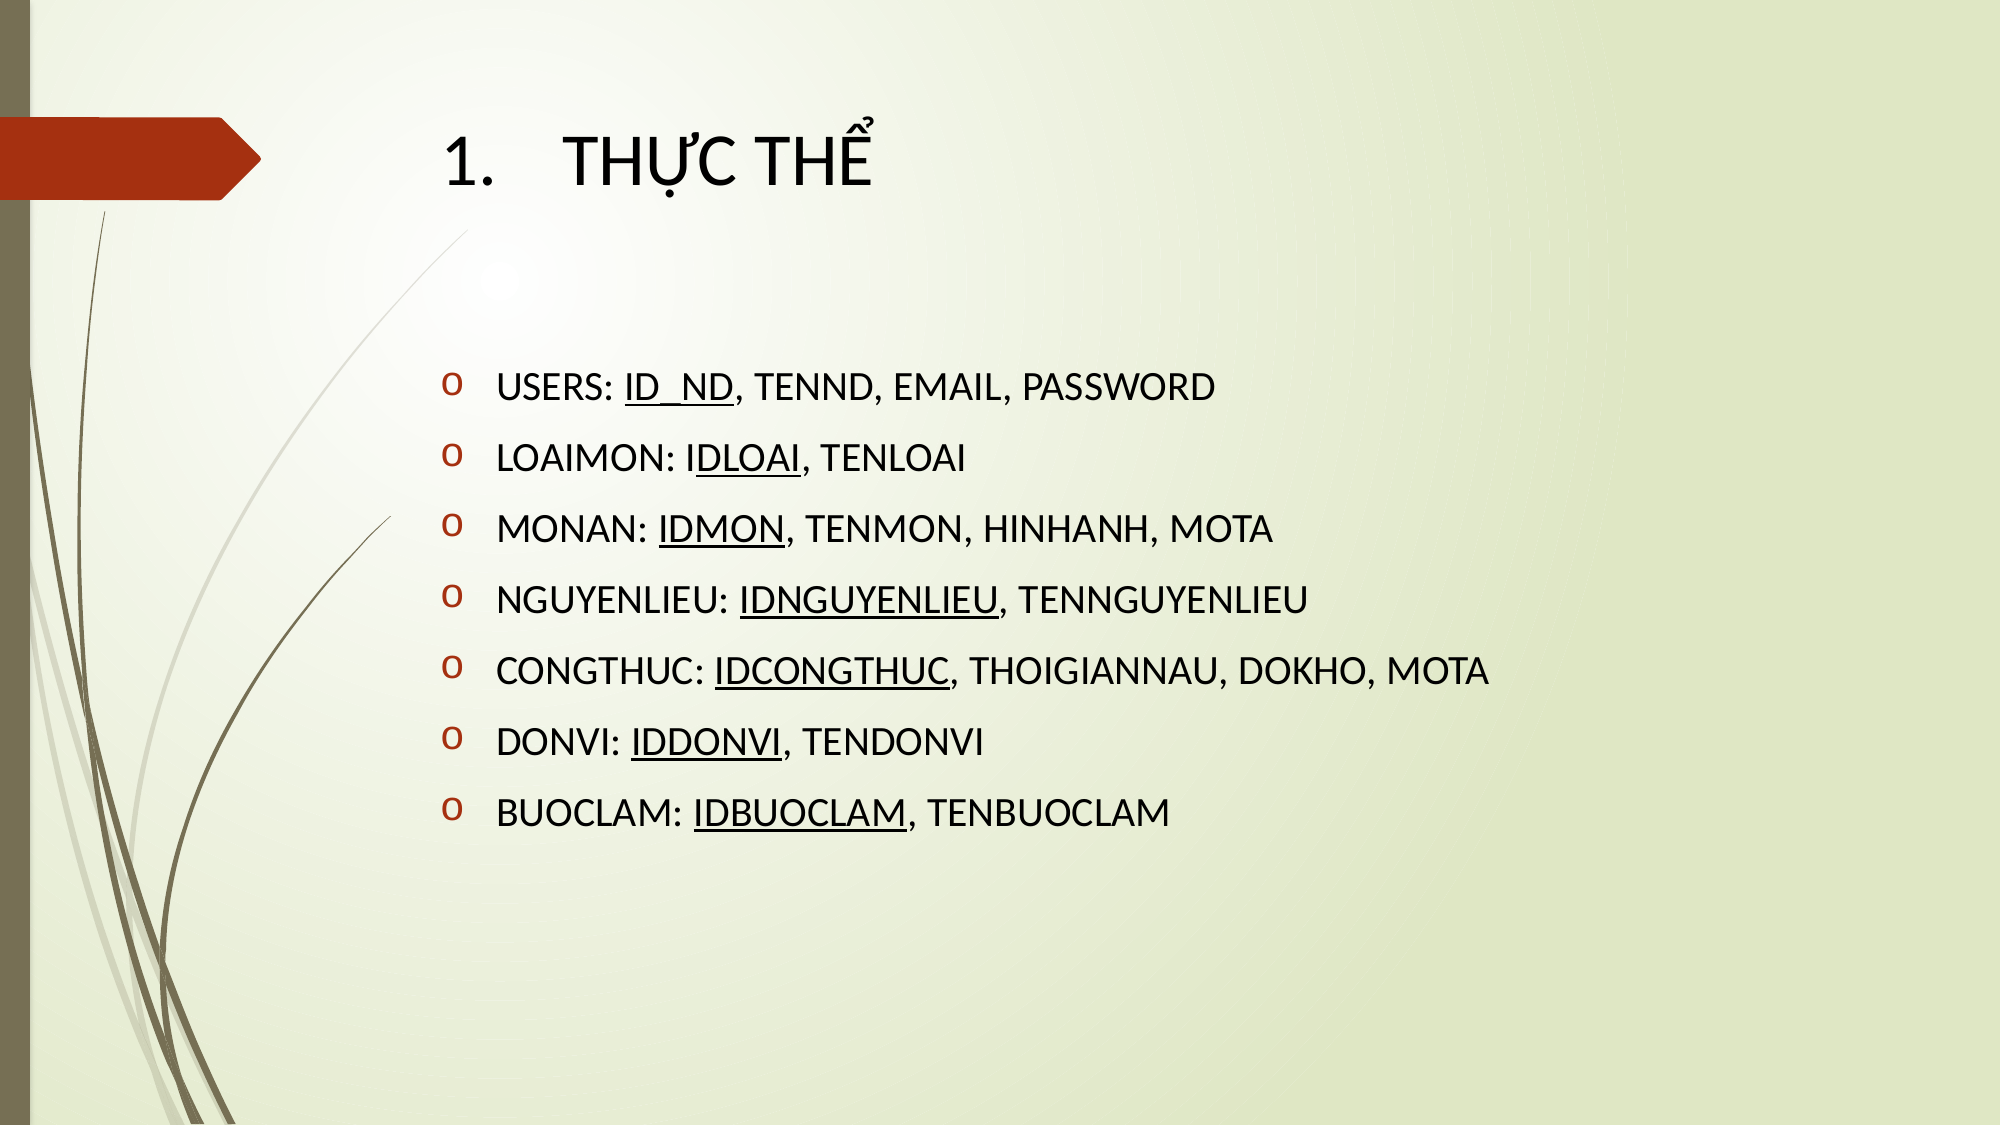

# THỰC THỂ
USERS: ID_ND, TENND, EMAIL, PASSWORD
LOAIMON: IDLOAI, TENLOAI
MONAN: IDMON, TENMON, HINHANH, MOTA
NGUYENLIEU: IDNGUYENLIEU, TENNGUYENLIEU
CONGTHUC: IDCONGTHUC, THOIGIANNAU, DOKHO, MOTA
DONVI: IDDONVI, TENDONVI
BUOCLAM: IDBUOCLAM, TENBUOCLAM